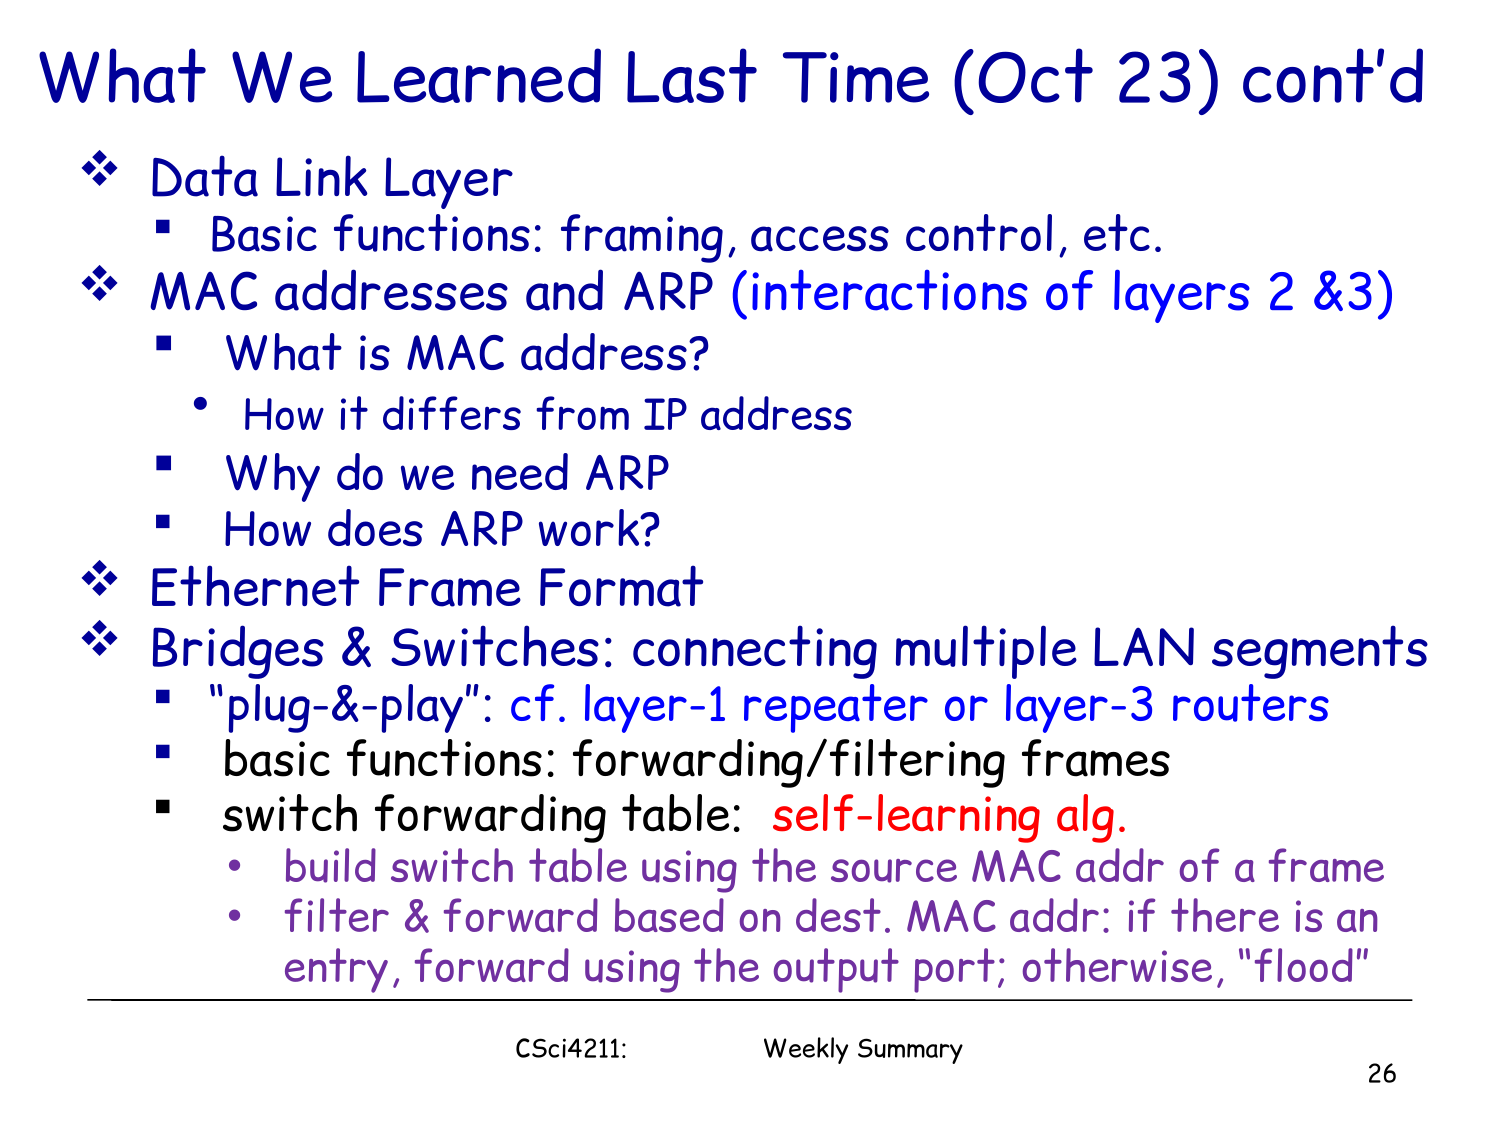

# What We Learned Last Time (Oct 23) cont’d
 Data Link Layer
Basic functions: framing, access control, etc.
 MAC addresses and ARP (interactions of layers 2 &3)
 What is MAC address?
 How it differs from IP address
 Why do we need ARP
 How does ARP work?
 Ethernet Frame Format
 Bridges & Switches: connecting multiple LAN segments
“plug-&-play”: cf. layer-1 repeater or layer-3 routers
 basic functions: forwarding/filtering frames
 switch forwarding table:  self-learning alg.
build switch table using the source MAC addr of a frame
filter & forward based on dest. MAC addr: if there is an entry, forward using the output port; otherwise, “flood”
CSci4211:                  Weekly Summary
26